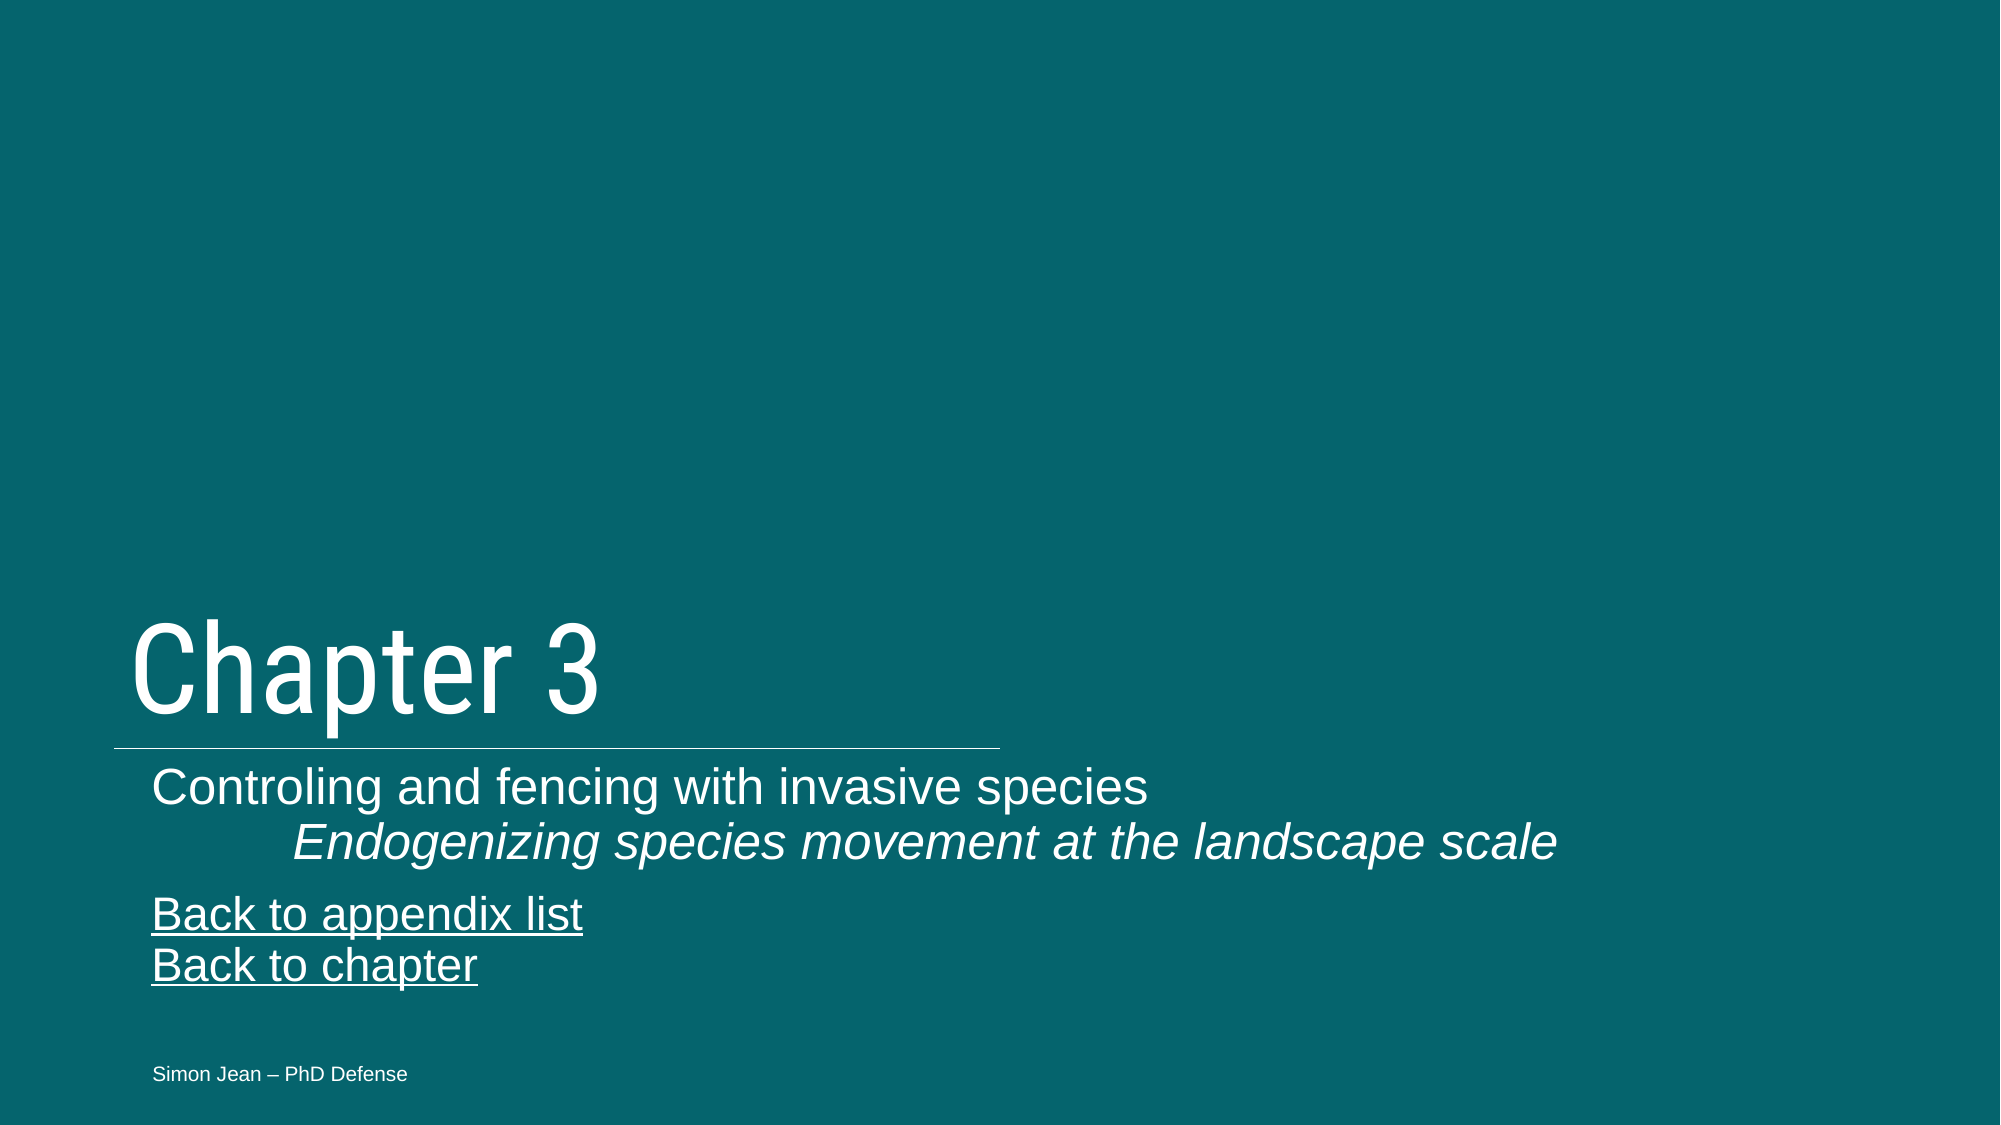

# Chapter 3
Controling and fencing with invasive species
	Endogenizing species movement at the landscape scale
Back to appendix list
Back to chapter

Simon Jean – PhD Defense